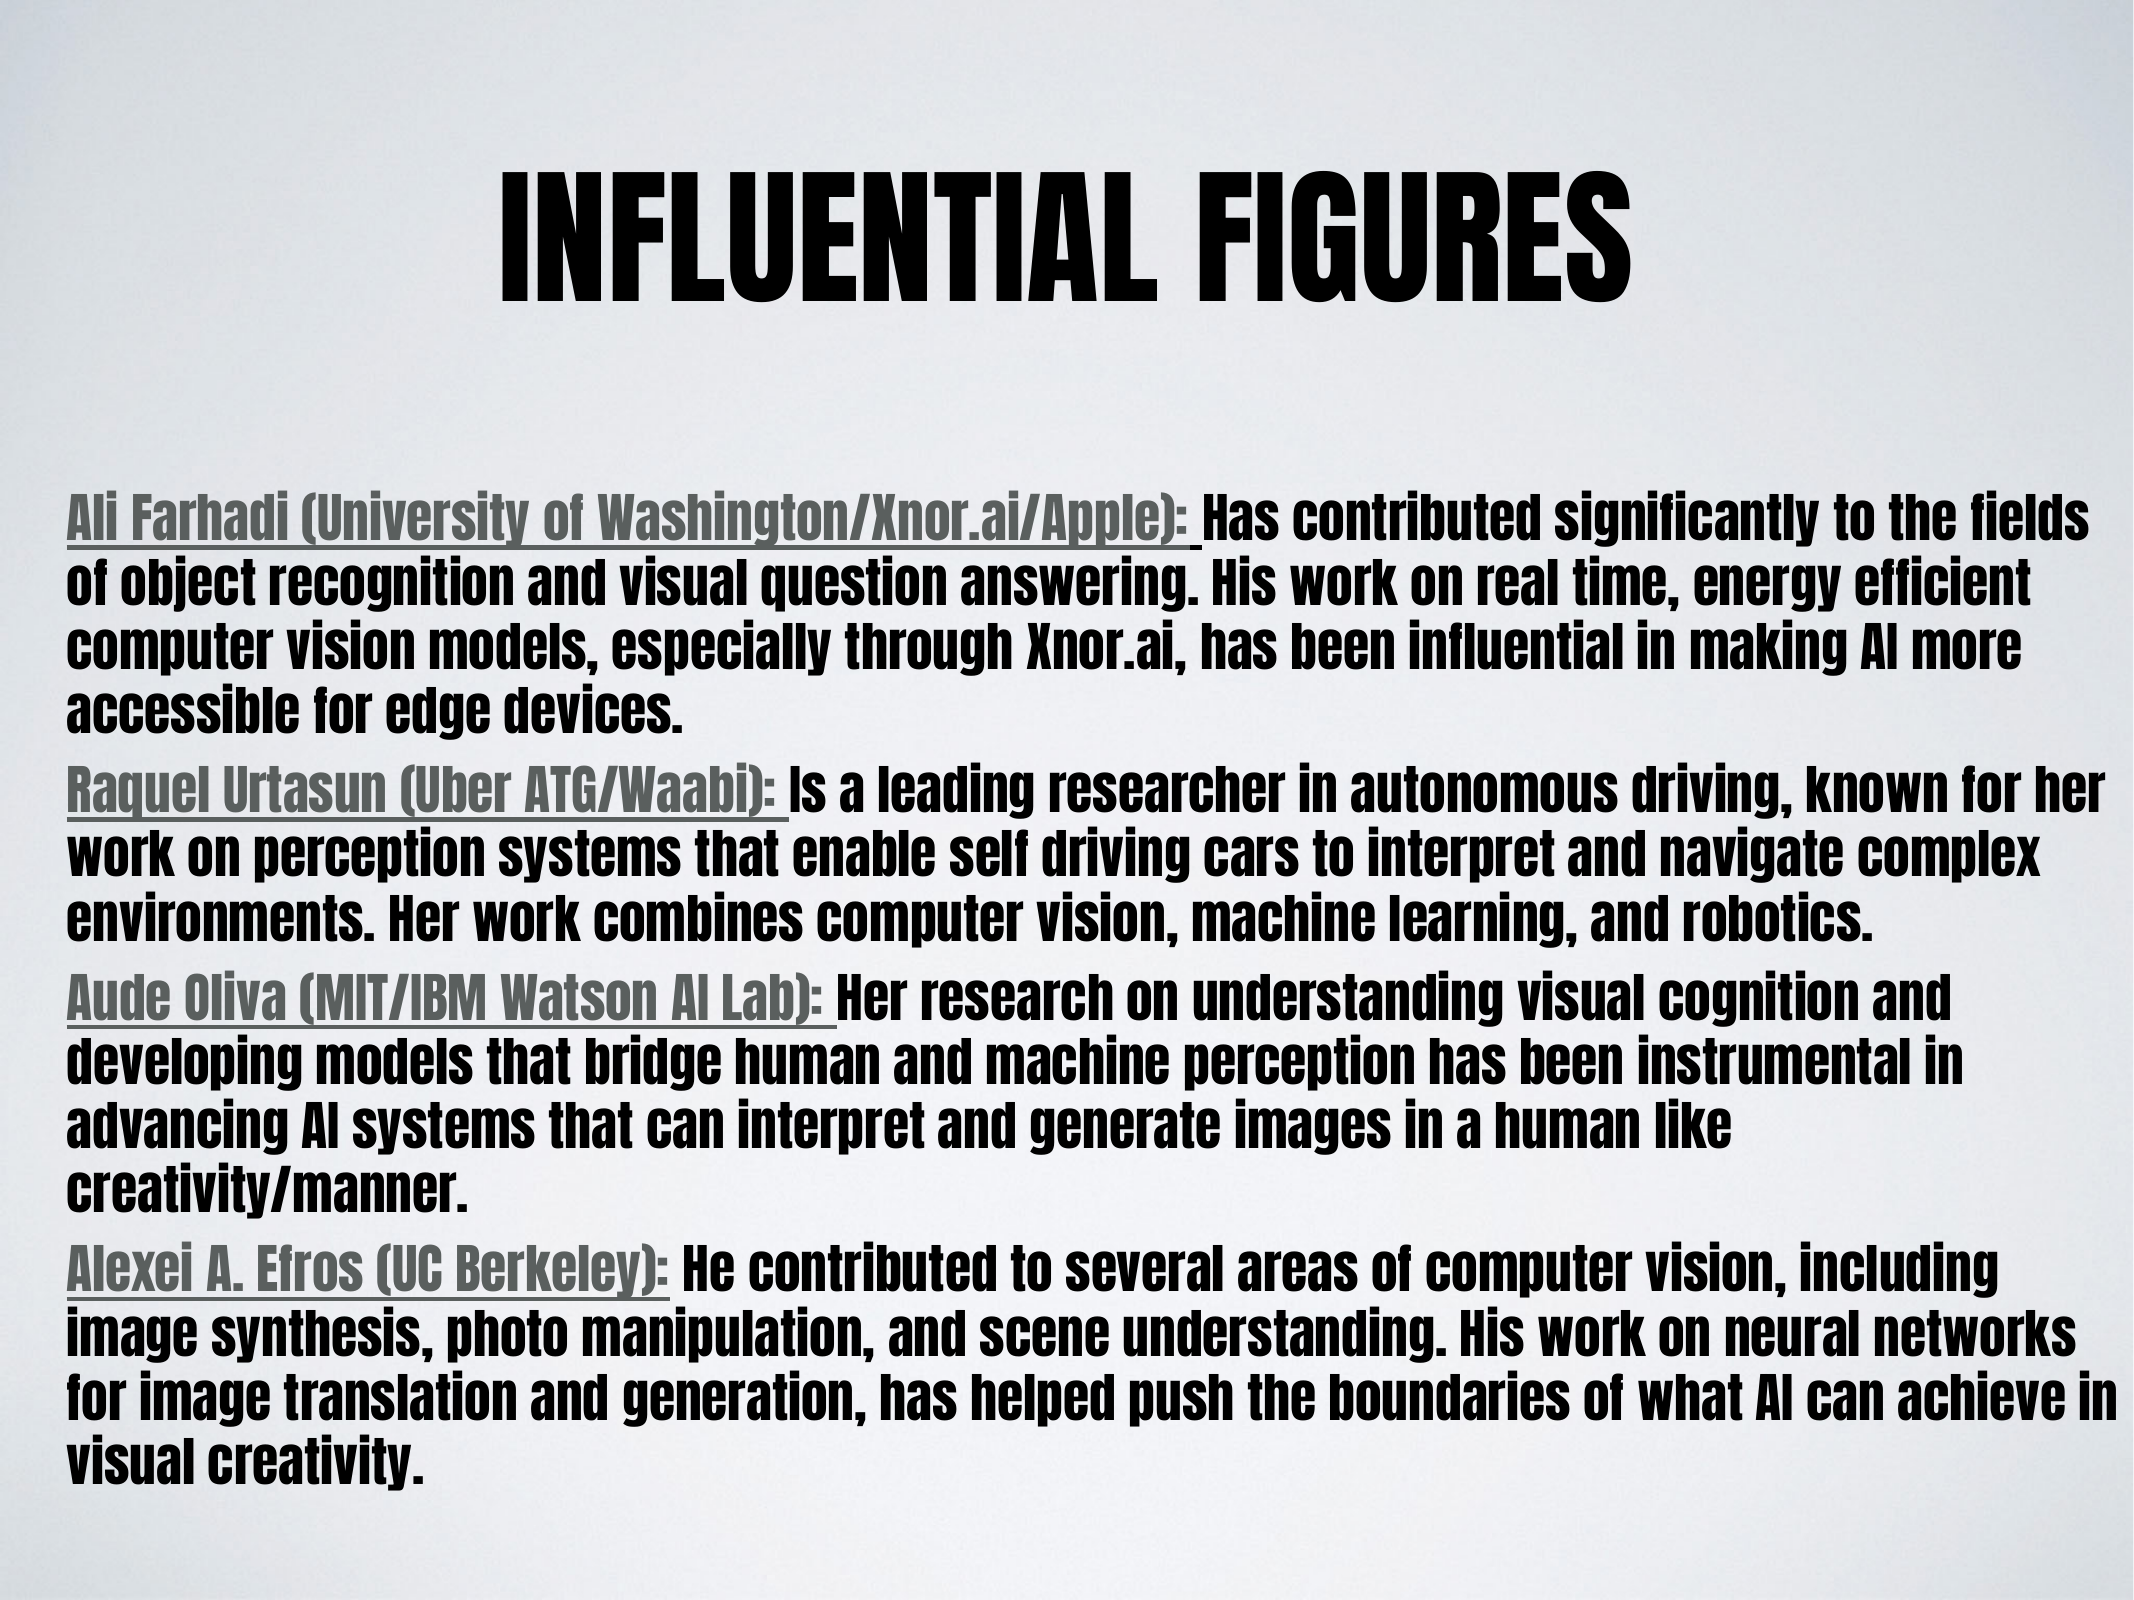

# Influential Figures
Ali Farhadi (University of Washington/Xnor.ai/Apple): Has contributed significantly to the fields of object recognition and visual question answering. His work on real time, energy efficient computer vision models, especially through Xnor.ai, has been influential in making AI more accessible for edge devices.
Raquel Urtasun (Uber ATG/Waabi): Is a leading researcher in autonomous driving, known for her work on perception systems that enable self driving cars to interpret and navigate complex environments. Her work combines computer vision, machine learning, and robotics.
Aude Oliva (MIT/IBM Watson AI Lab): Her research on understanding visual cognition and developing models that bridge human and machine perception has been instrumental in advancing AI systems that can interpret and generate images in a human like creativity/manner.
Alexei A. Efros (UC Berkeley): He contributed to several areas of computer vision, including image synthesis, photo manipulation, and scene understanding. His work on neural networks for image translation and generation, has helped push the boundaries of what AI can achieve in visual creativity.